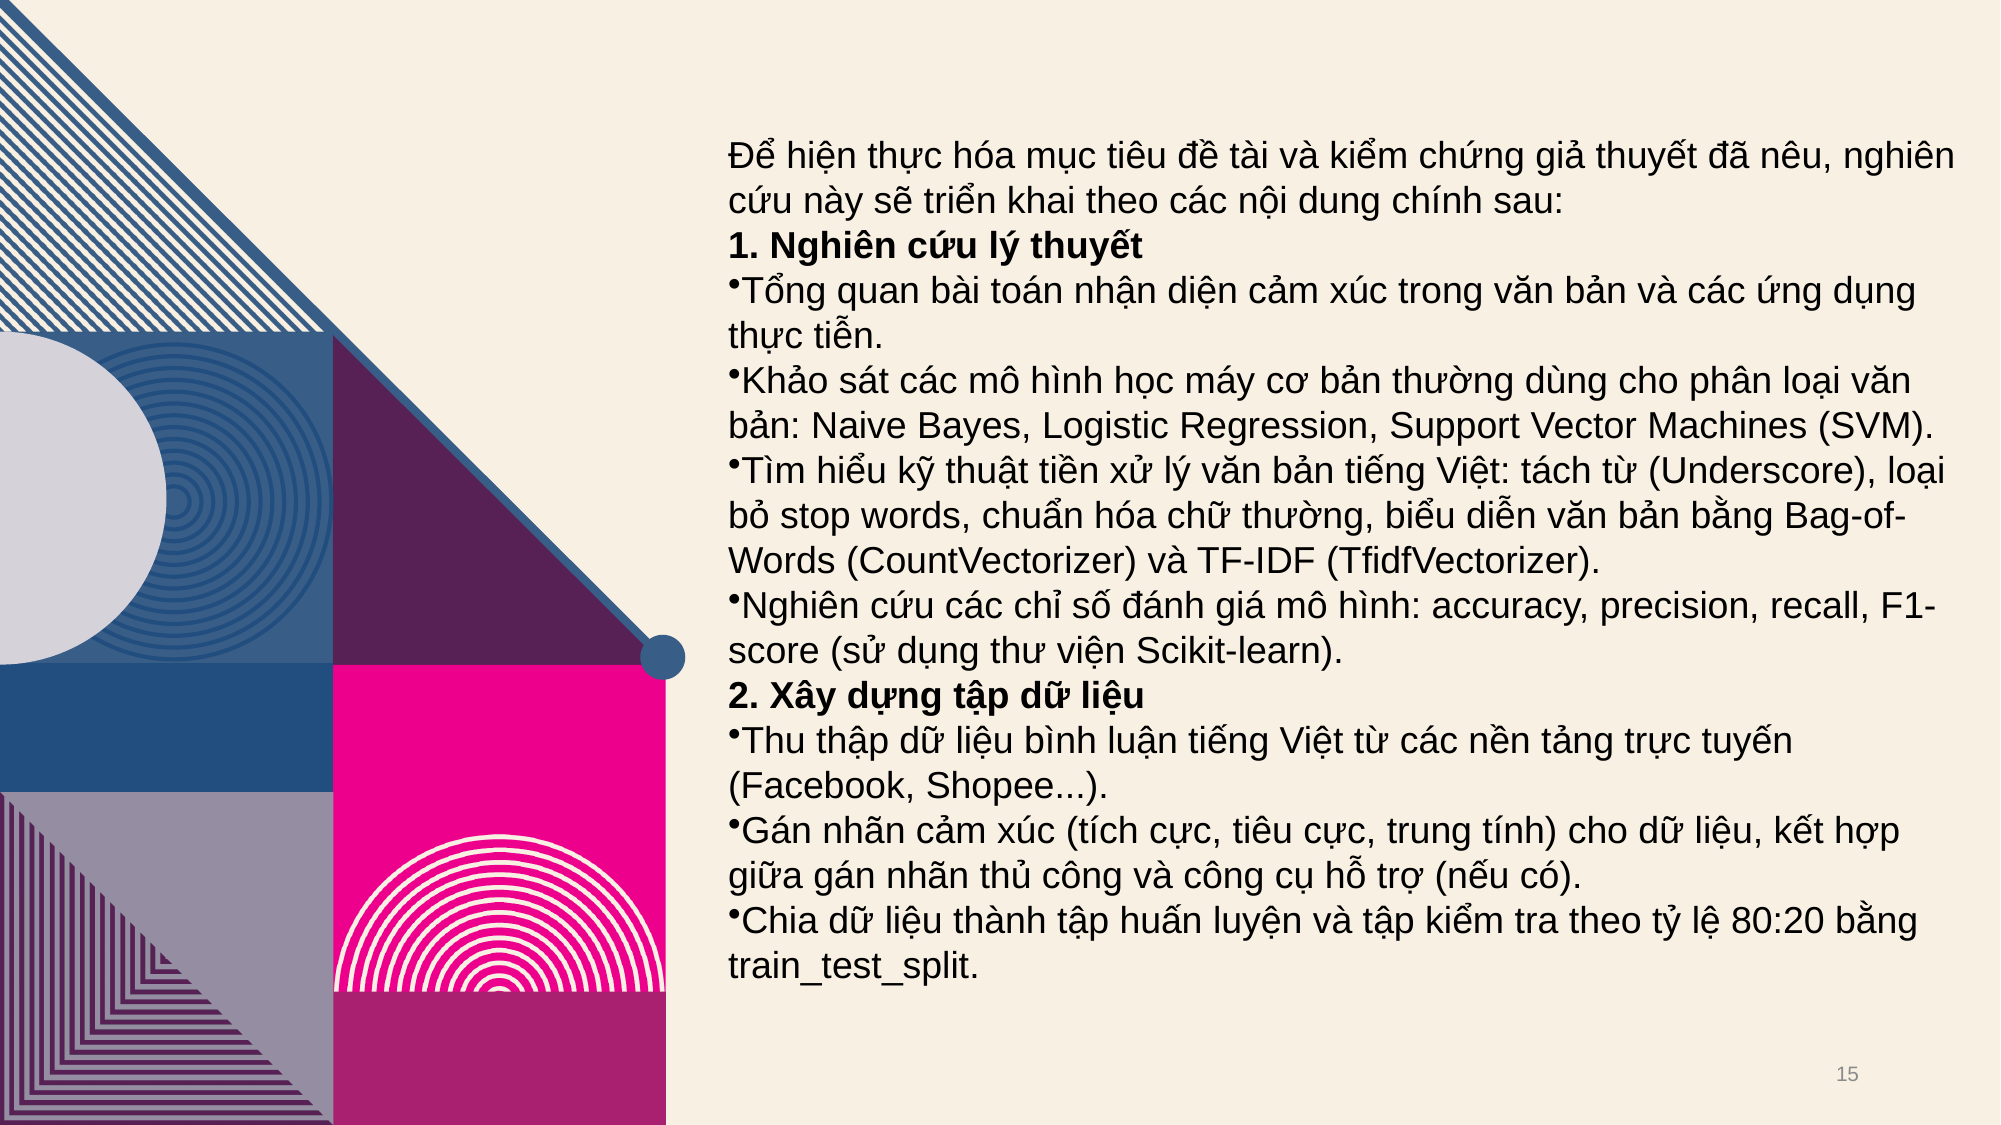

Để hiện thực hóa mục tiêu đề tài và kiểm chứng giả thuyết đã nêu, nghiên cứu này sẽ triển khai theo các nội dung chính sau:
1. Nghiên cứu lý thuyết
Tổng quan bài toán nhận diện cảm xúc trong văn bản và các ứng dụng thực tiễn.
Khảo sát các mô hình học máy cơ bản thường dùng cho phân loại văn bản: Naive Bayes, Logistic Regression, Support Vector Machines (SVM).
Tìm hiểu kỹ thuật tiền xử lý văn bản tiếng Việt: tách từ (Underscore), loại bỏ stop words, chuẩn hóa chữ thường, biểu diễn văn bản bằng Bag-of-Words (CountVectorizer) và TF-IDF (TfidfVectorizer).
Nghiên cứu các chỉ số đánh giá mô hình: accuracy, precision, recall, F1-score (sử dụng thư viện Scikit-learn).
2. Xây dựng tập dữ liệu
Thu thập dữ liệu bình luận tiếng Việt từ các nền tảng trực tuyến (Facebook, Shopee...).
Gán nhãn cảm xúc (tích cực, tiêu cực, trung tính) cho dữ liệu, kết hợp giữa gán nhãn thủ công và công cụ hỗ trợ (nếu có).
Chia dữ liệu thành tập huấn luyện và tập kiểm tra theo tỷ lệ 80:20 bằng train_test_split.

15